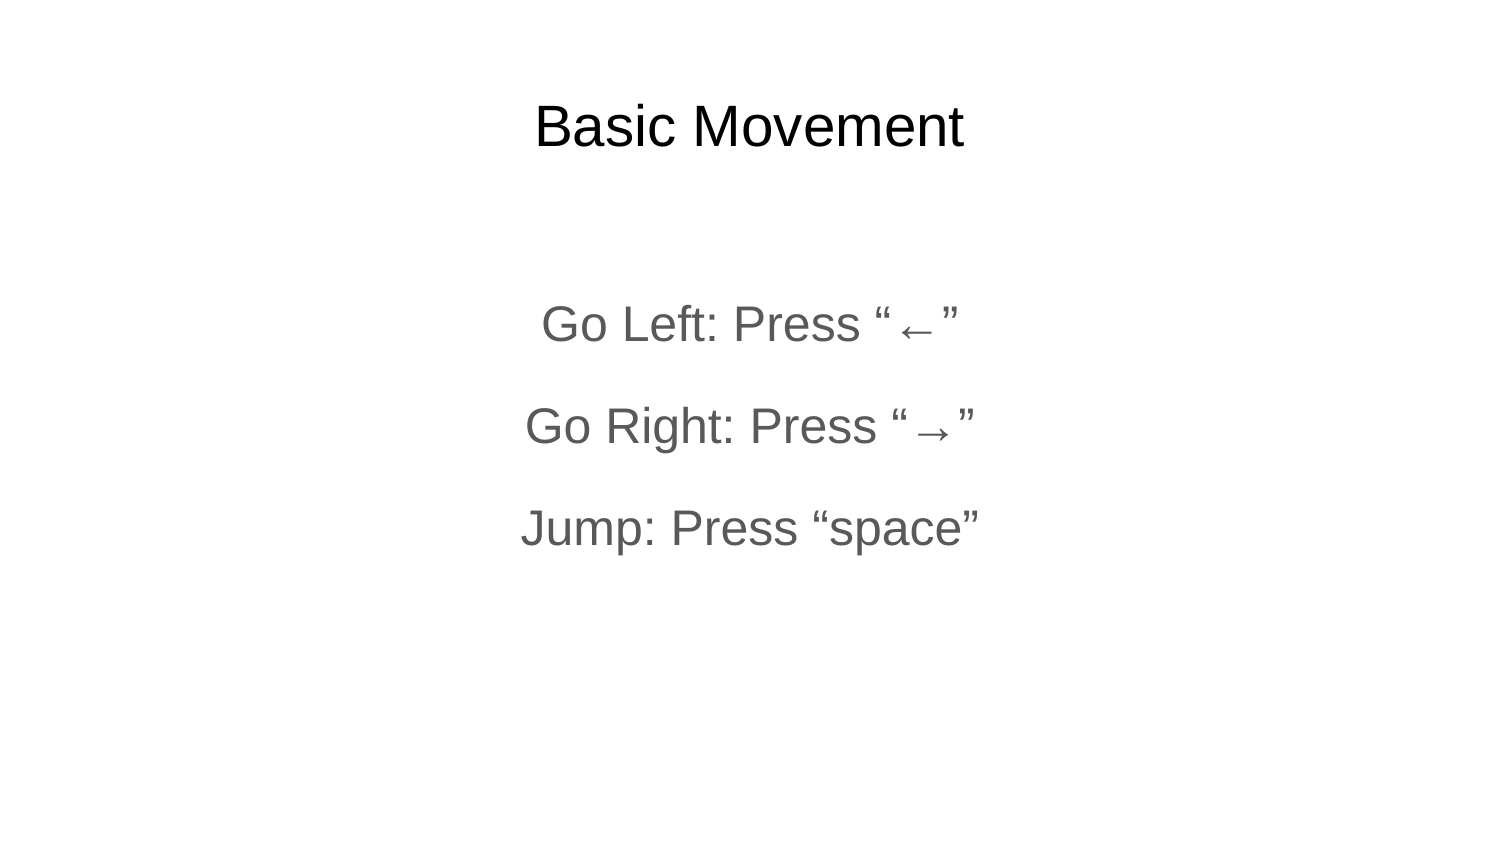

# Basic Movement

Go Left: Press “←”
Go Right: Press “→”
Jump: Press “space”